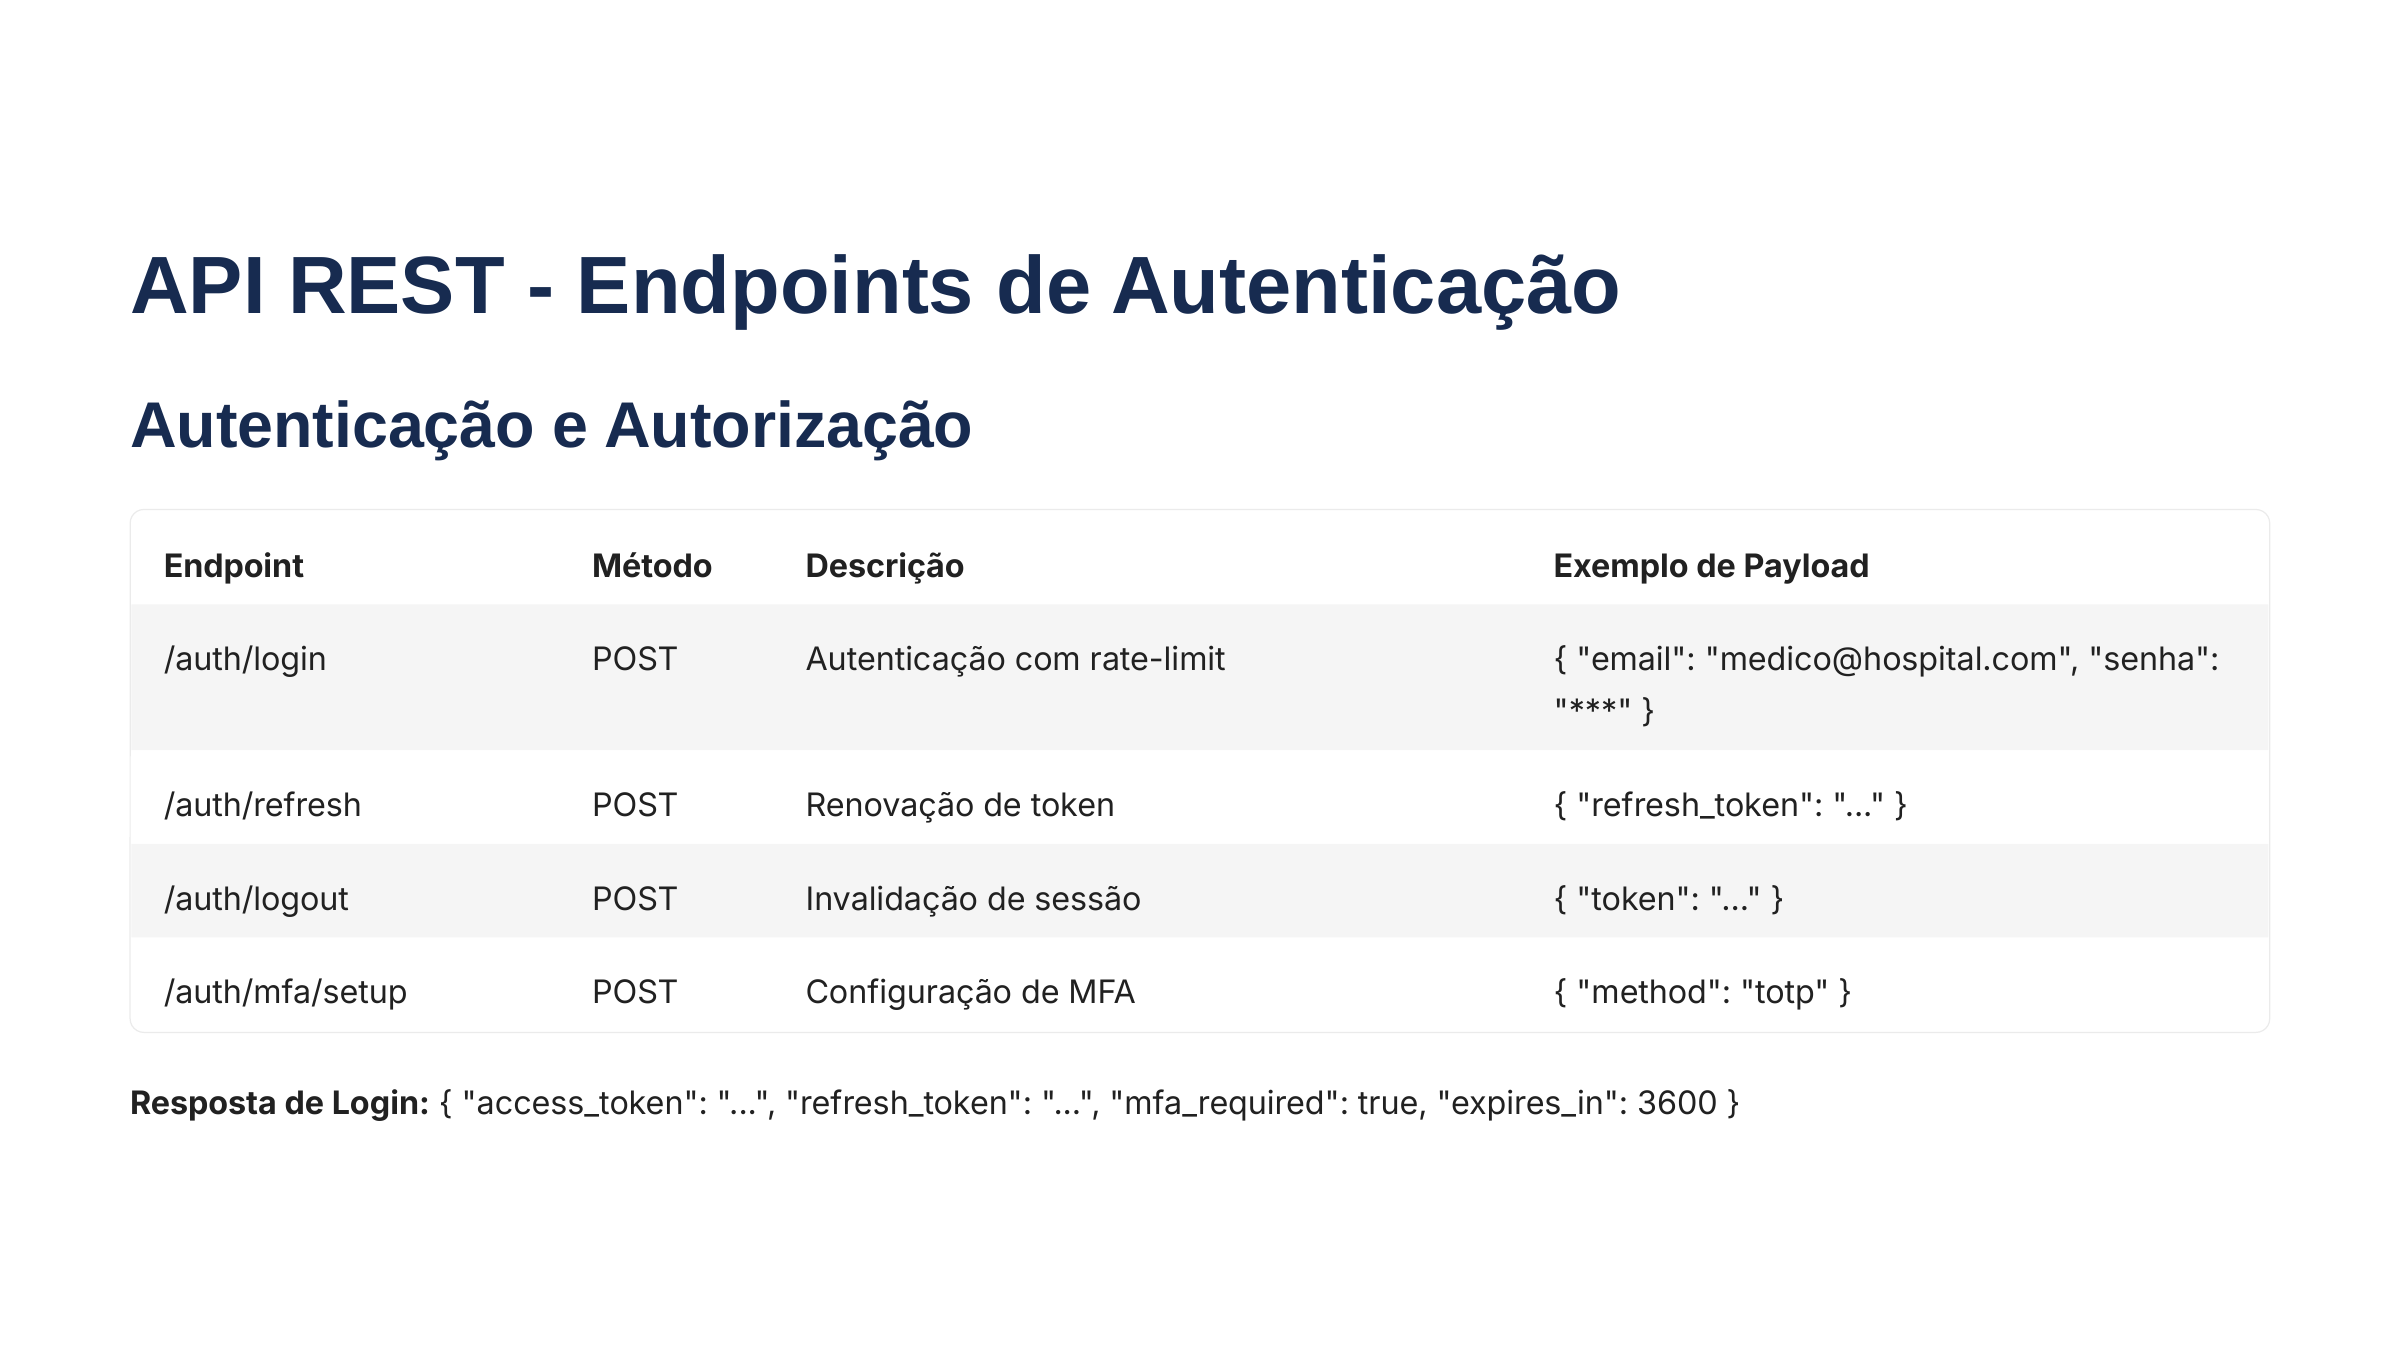

API REST - Endpoints de Autenticação
Autenticação e Autorização

Endpoint
Método
Descrição
Exemplo de Payload

/auth/login
POST
Autenticação com rate-limit
{ "email": "medico@hospital.com", "senha": "***" }

/auth/refresh
POST
Renovação de token
{ "refresh_token": "..." }

/auth/logout
POST
Invalidação de sessão
{ "token": "..." }

/auth/mfa/setup
POST
Configuração de MFA
{ "method": "totp" }
Resposta de Login: { "access_token": "...", "refresh_token": "...", "mfa_required": true, "expires_in": 3600 }